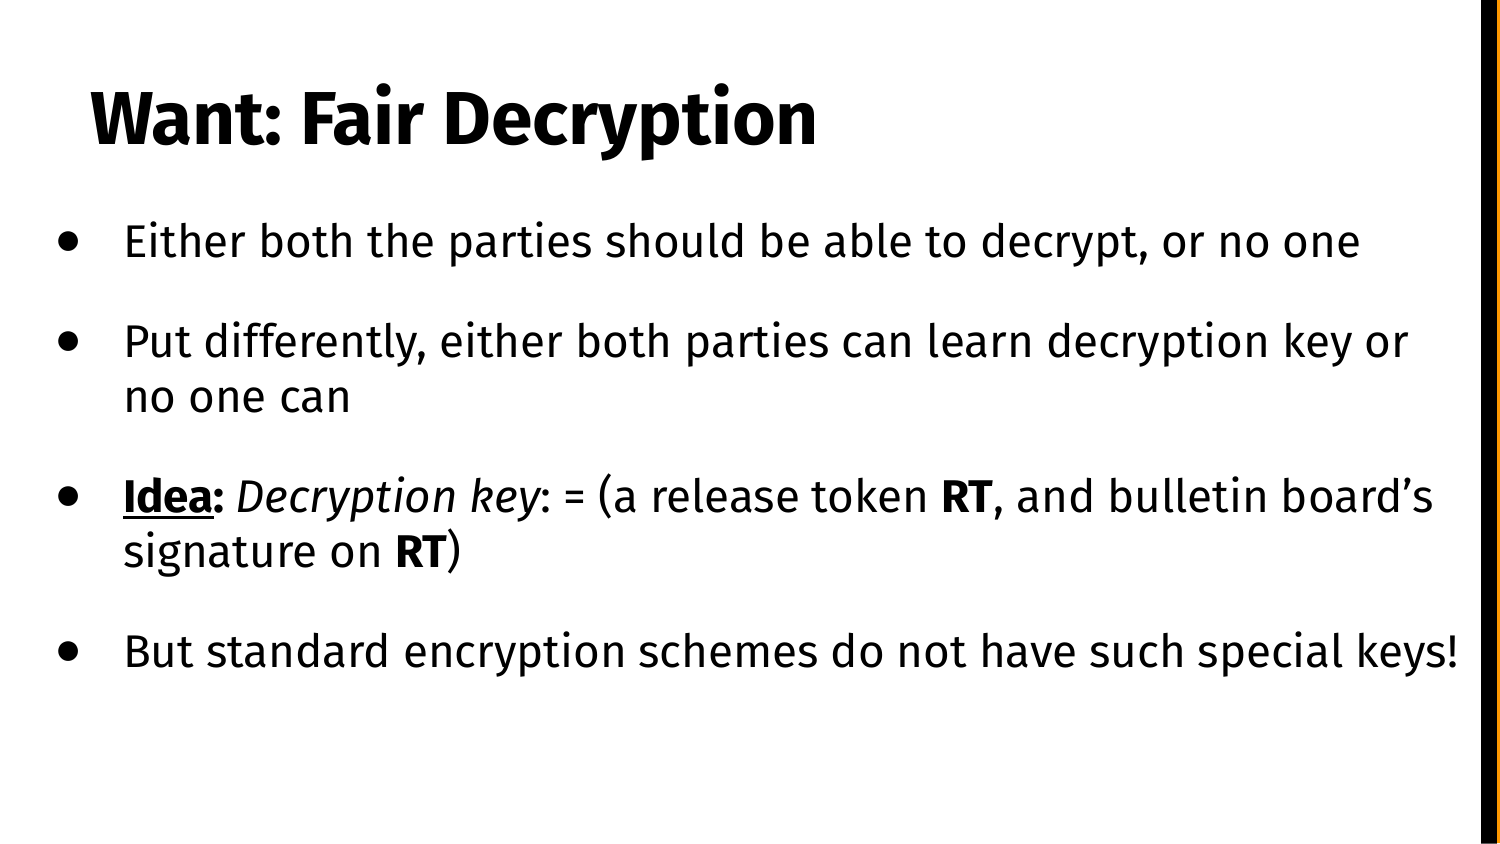

# Want: Fair Decryption
Either both the parties should be able to decrypt, or no one

Put differently, either both parties can learn decryption key or no one can

Idea: Decryption key: = (a release token RT, and bulletin board’s signature on RT)

But standard encryption schemes do not have such special keys!